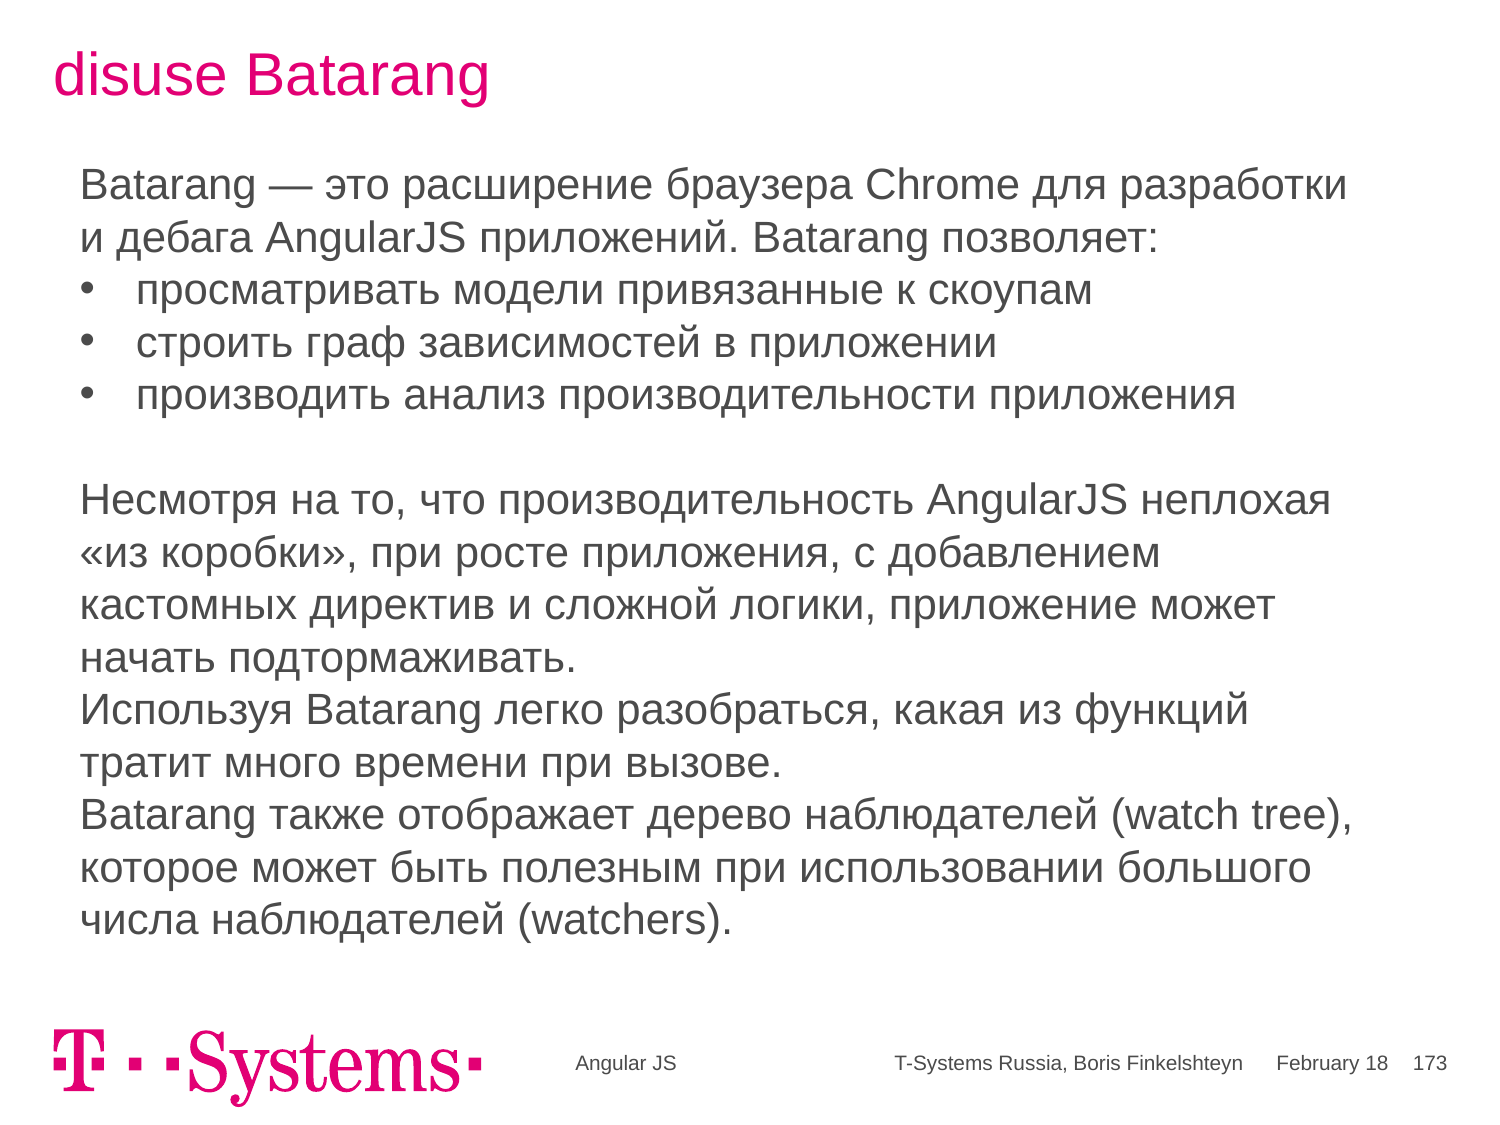

# disuse Batarang
Batarang — это расширение браузера Chrome для разработки и дебага AngularJS приложений. Batarang позволяет:
просматривать модели привязанные к скоупам
строить граф зависимостей в приложении
производить анализ производительности приложения

Несмотря на то, что производительность AngularJS неплохая «из коробки», при росте приложения, с добавлением кастомных директив и сложной логики, приложение может начать подтормаживать.
Используя Batarang легко разобраться, какая из функций тратит много времени при вызове.
Batarang также отображает дерево наблюдателей (watch tree), которое может быть полезным при использовании большого числа наблюдателей (watchers).
Angular JS                                      T-Systems Russia, Boris Finkelshteyn
February 18
173